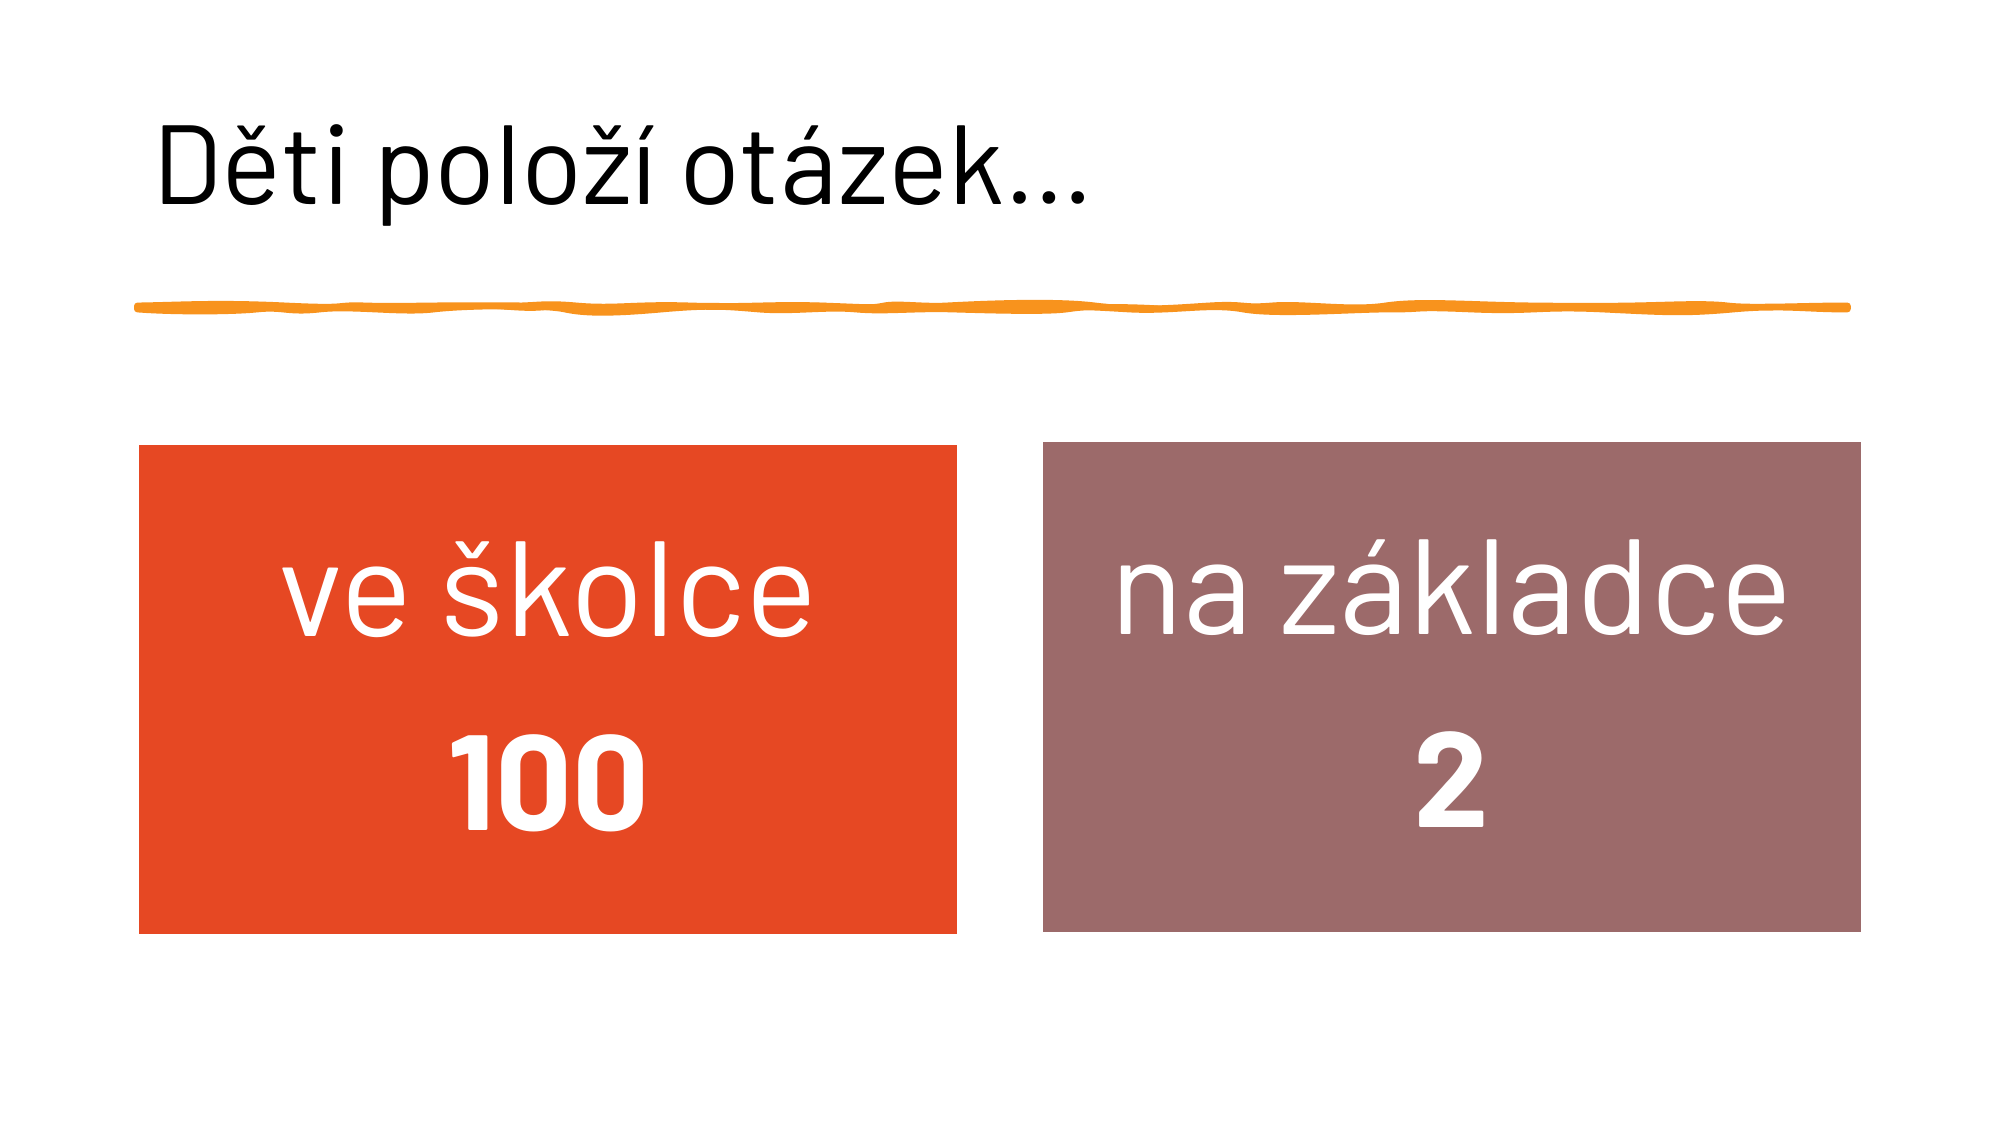

# Děti položí otázek…

ve školce
100
na základce
2